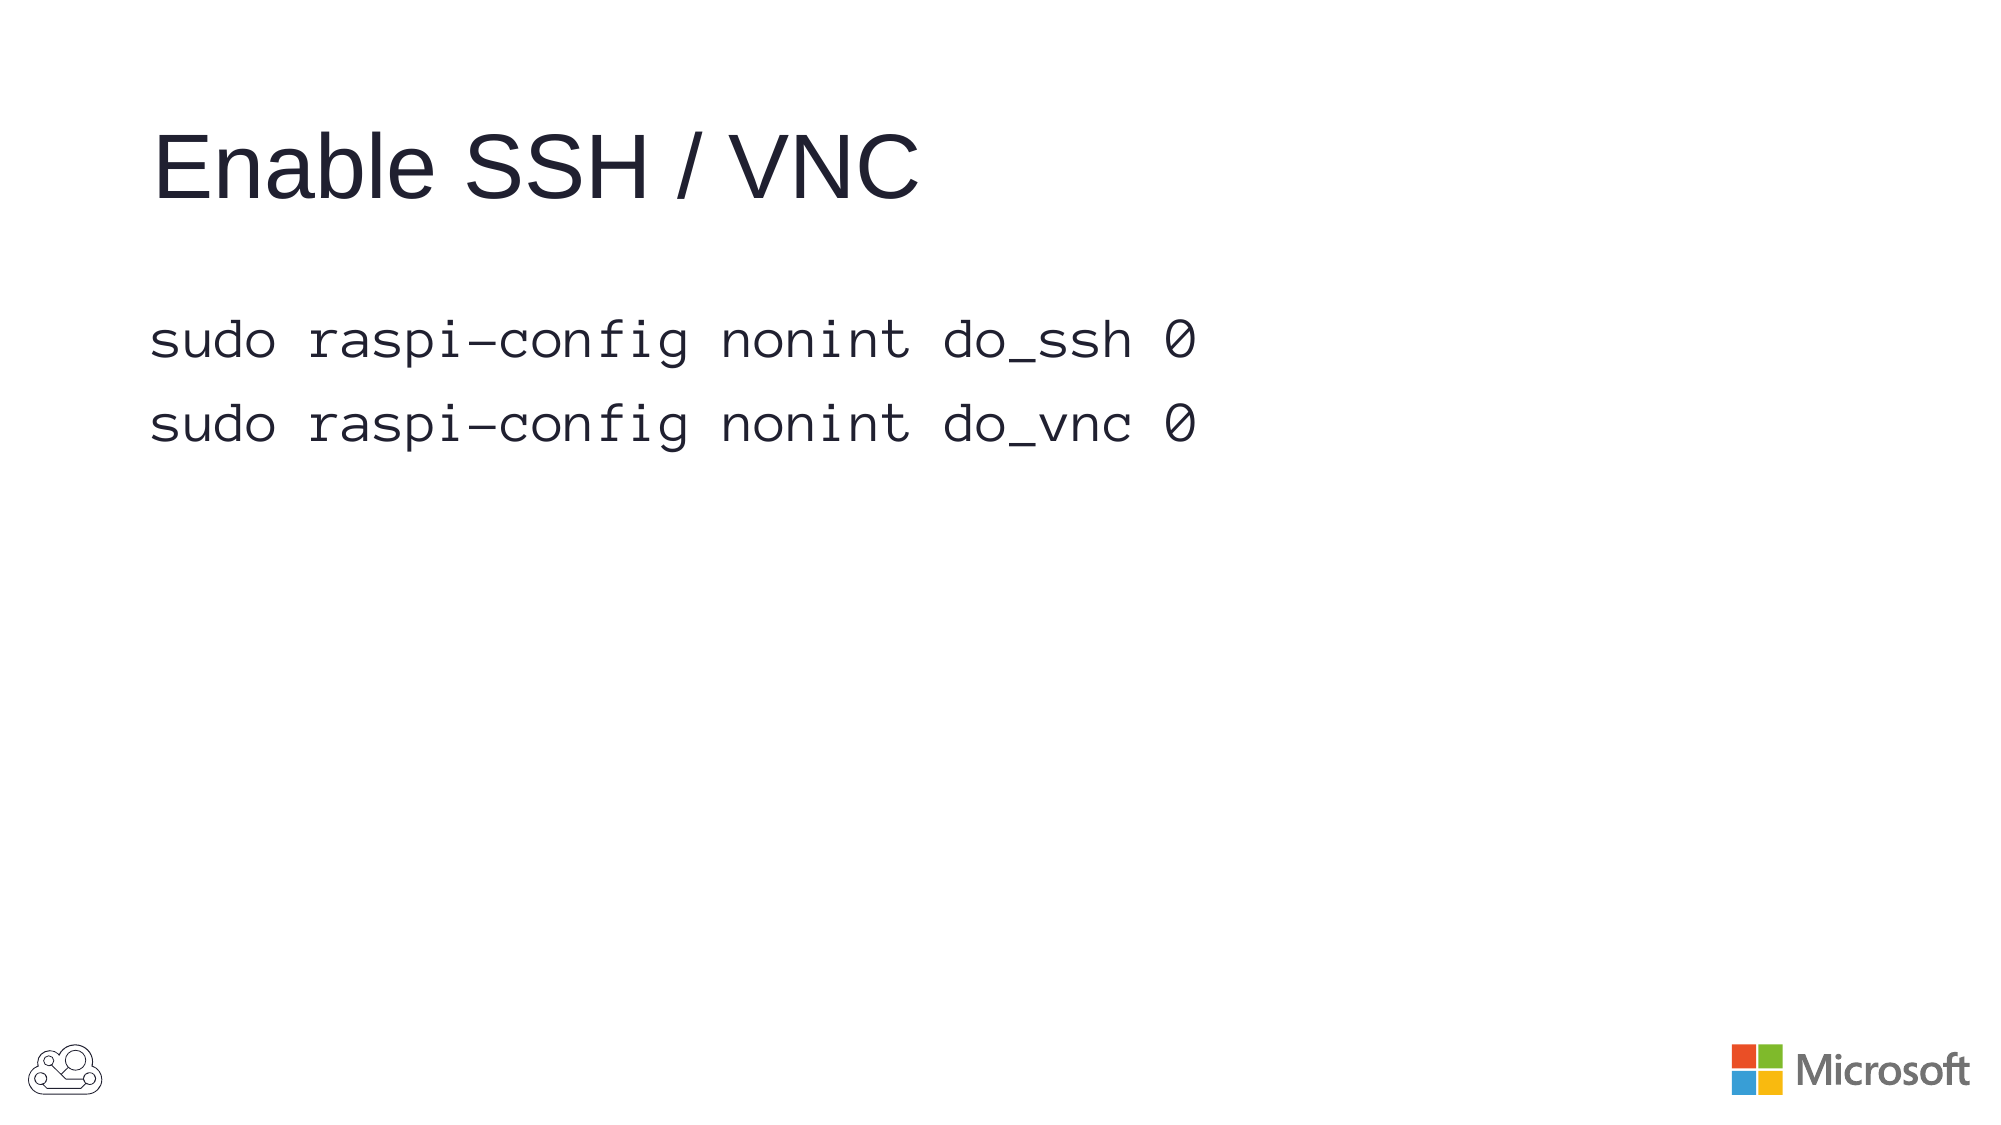

# Enable SSH / VNC
sudo raspi-config nonint do_ssh 0
sudo raspi-config nonint do_vnc 0